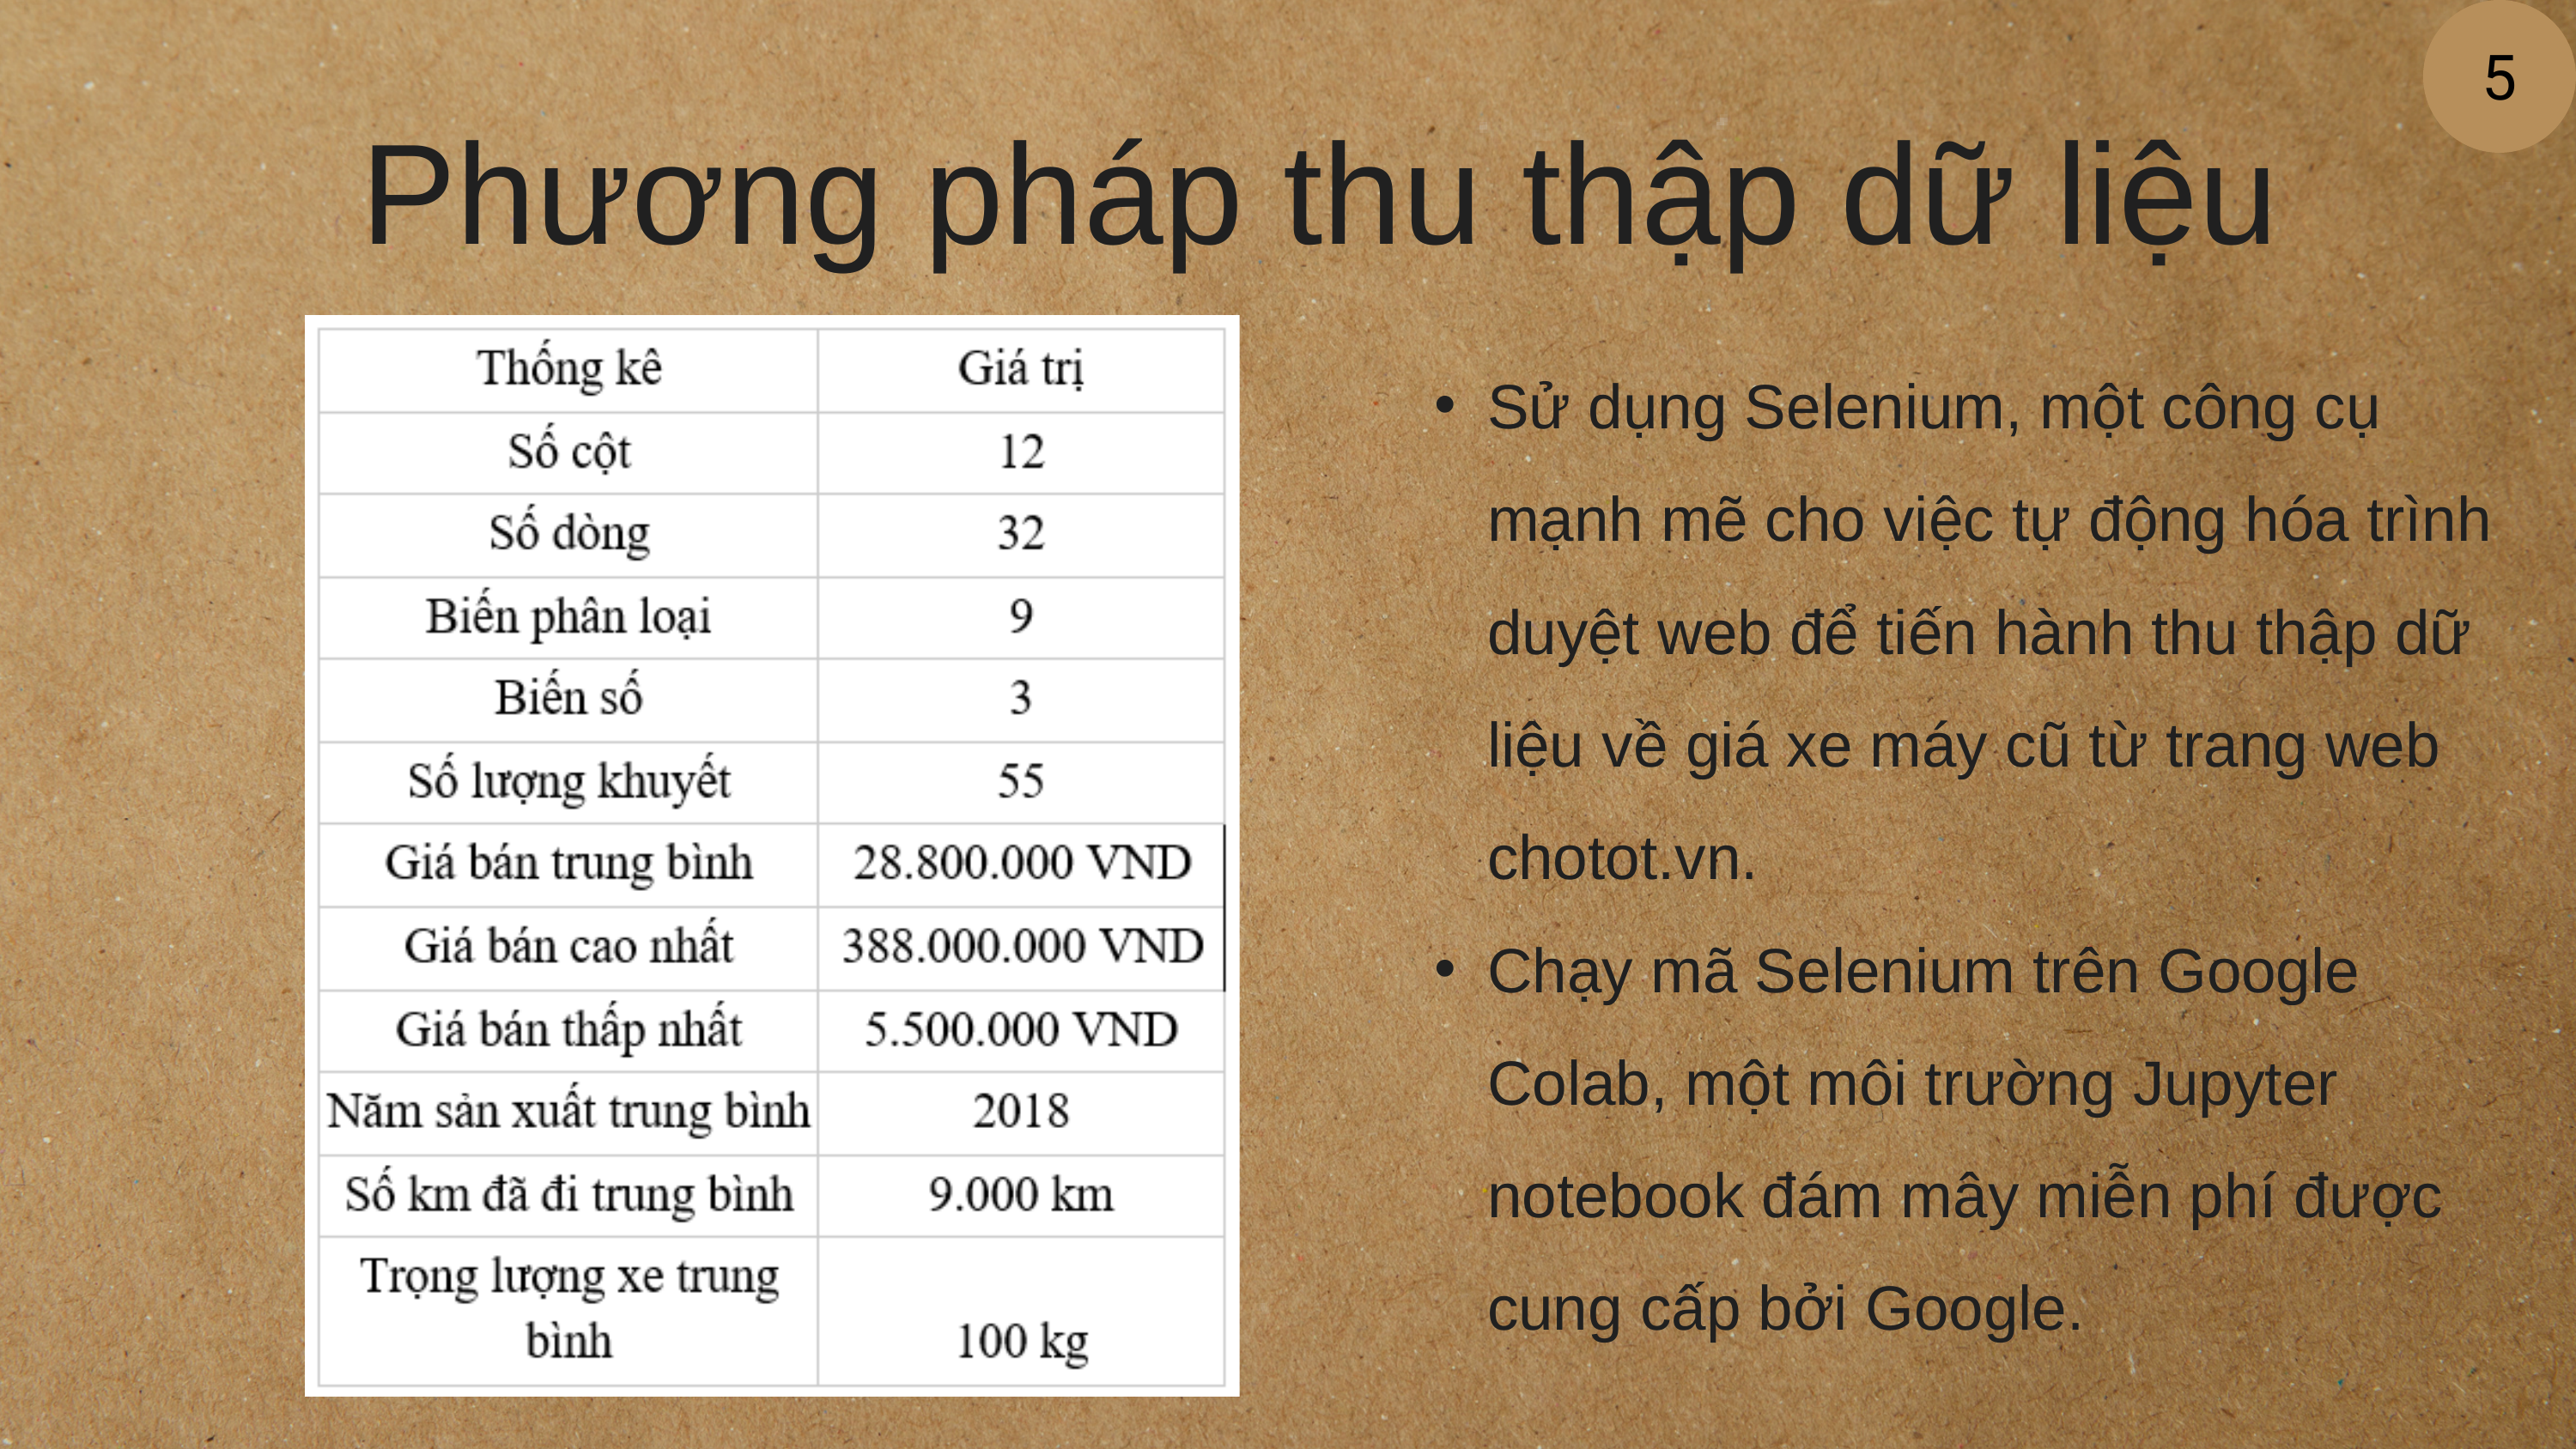

5

Phương pháp thu thập dữ liệu

Sử dụng Selenium, một công cụ mạnh mẽ cho việc tự động hóa trình duyệt web để tiến hành thu thập dữ liệu về giá xe máy cũ từ trang web chotot.vn.
Chạy mã Selenium trên Google Colab, một môi trường Jupyter notebook đám mây miễn phí được cung cấp bởi Google.